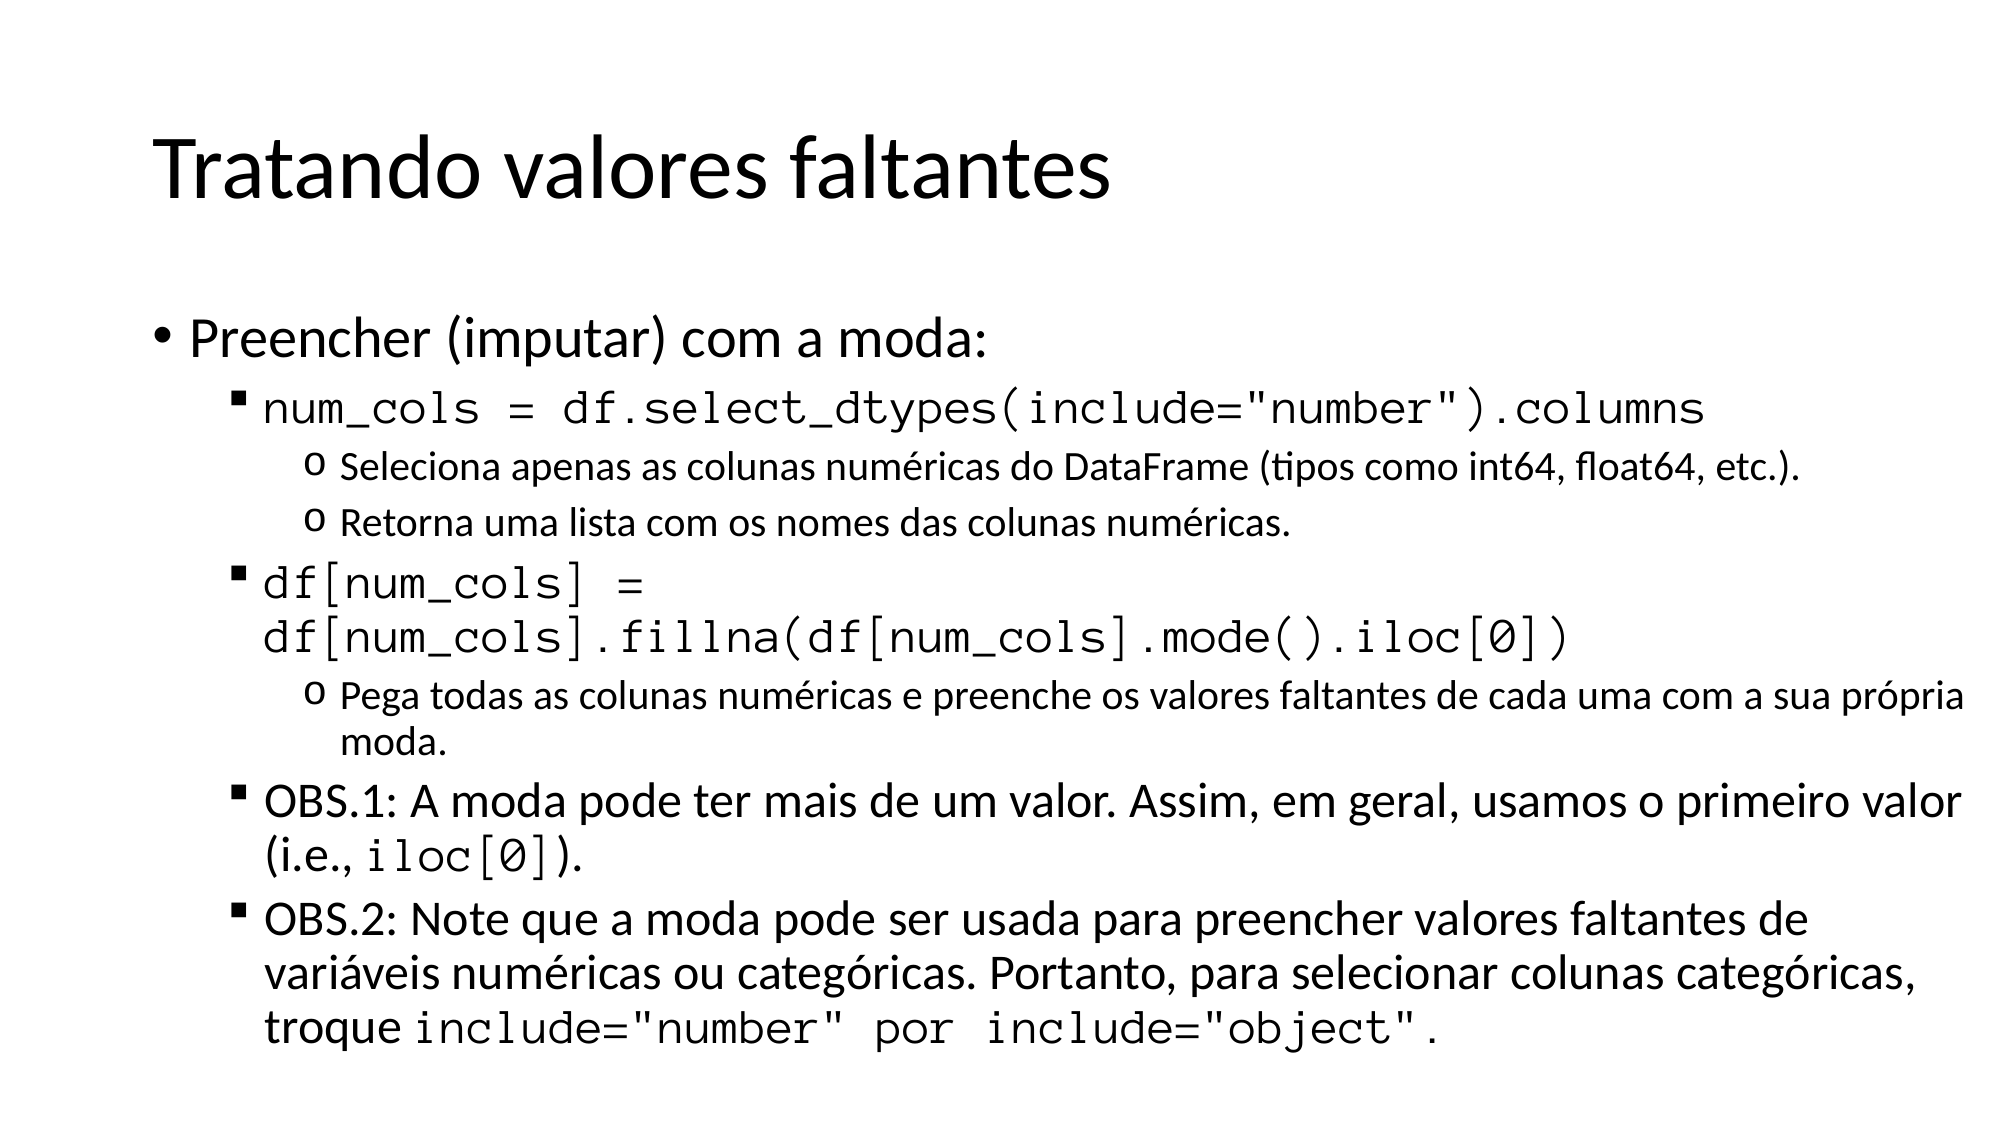

# Tratando valores faltantes
Preencher (imputar) com a moda:
num_cols = df.select_dtypes(include="number").columns
Seleciona apenas as colunas numéricas do DataFrame (tipos como int64, float64, etc.).
Retorna uma lista com os nomes das colunas numéricas.
df[num_cols] = df[num_cols].fillna(df[num_cols].mode().iloc[0])
Pega todas as colunas numéricas e preenche os valores faltantes de cada uma com a sua própria moda.
OBS.1: A moda pode ter mais de um valor. Assim, em geral, usamos o primeiro valor (i.e., iloc[0]).
OBS.2: Note que a moda pode ser usada para preencher valores faltantes de variáveis numéricas ou categóricas. Portanto, para selecionar colunas categóricas, troque include="number" por include="object".